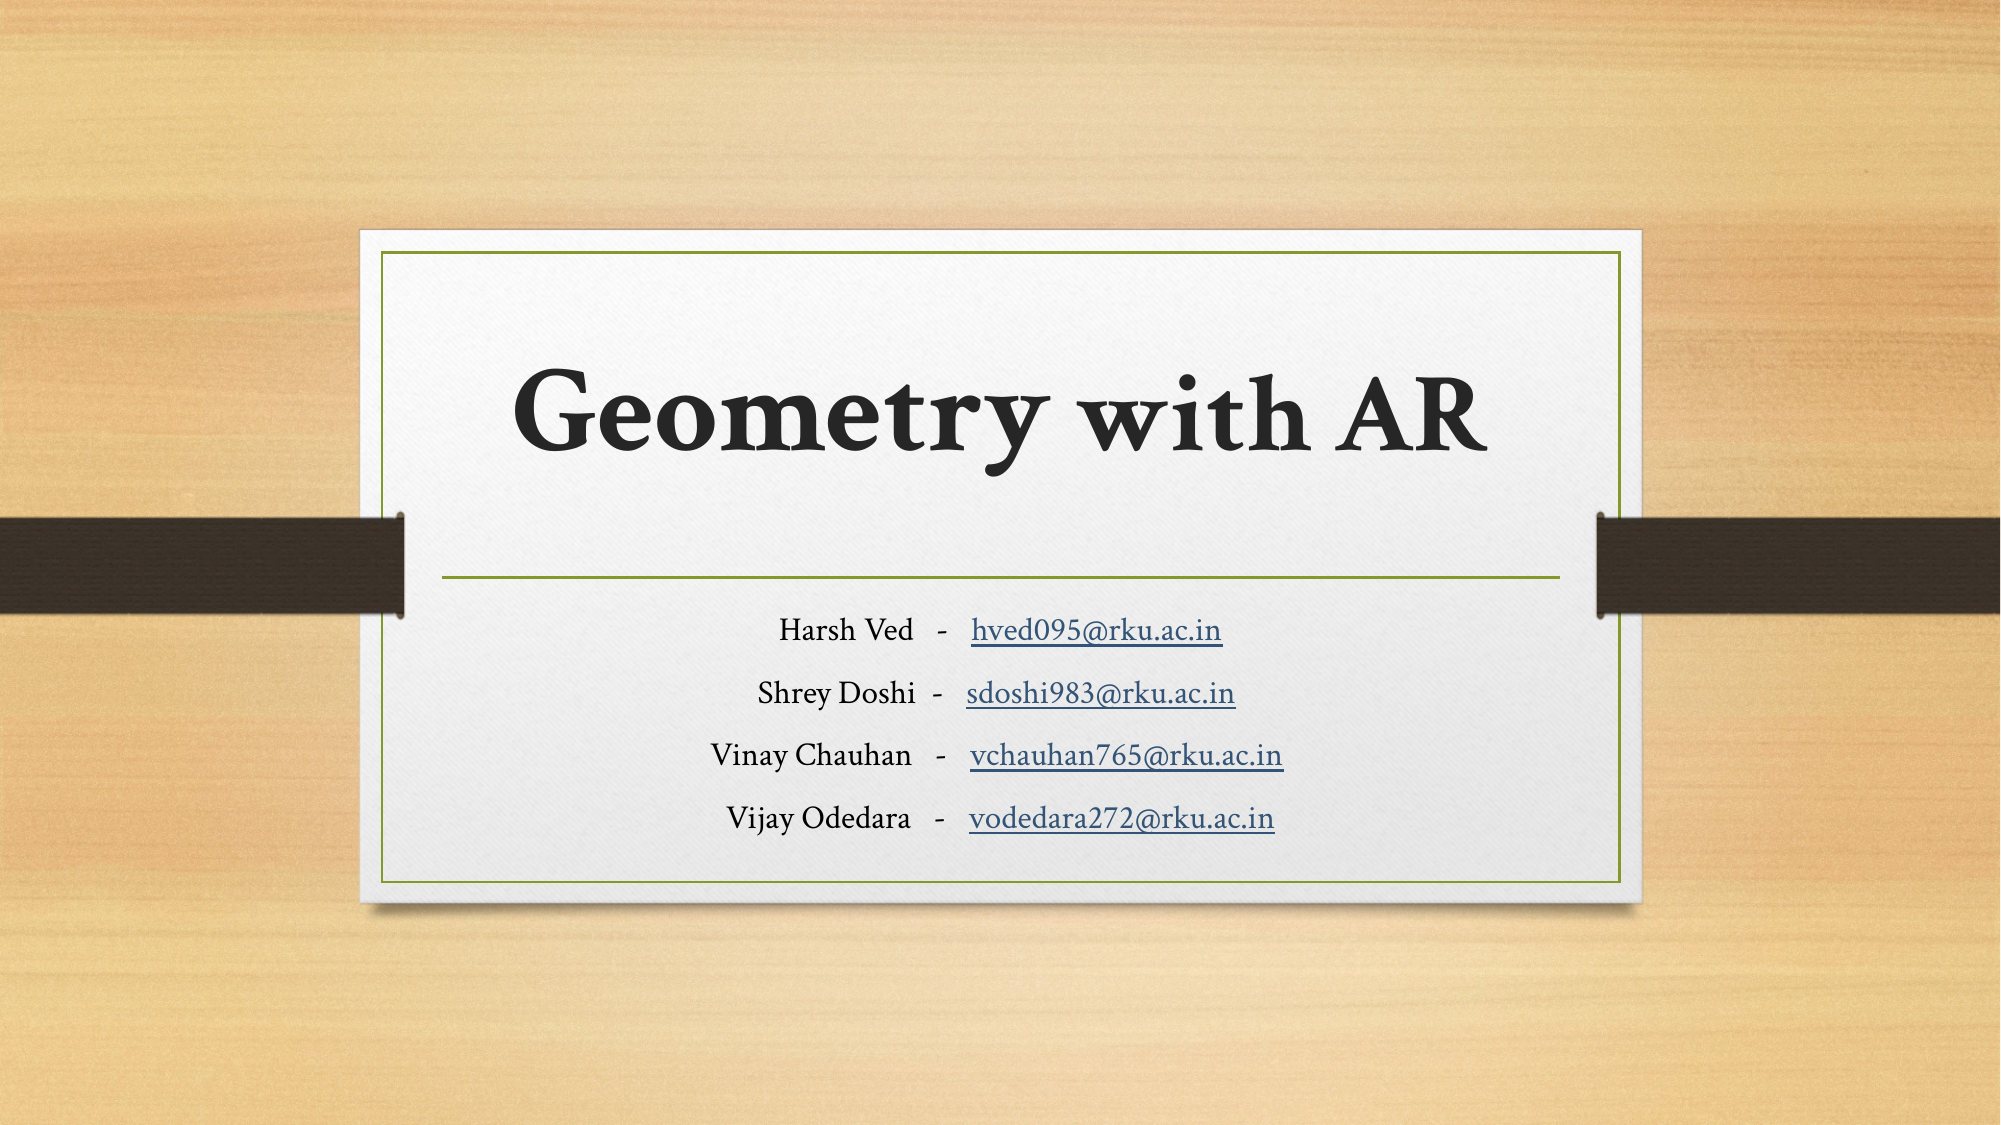

# Geometry with AR
Harsh Ved   -   hved095@rku.ac.in
Shrey Doshi  -   sdoshi983@rku.ac.in
Vinay Chauhan   -   vchauhan765@rku.ac.in
 Vijay Odedara   -   vodedara272@rku.ac.in